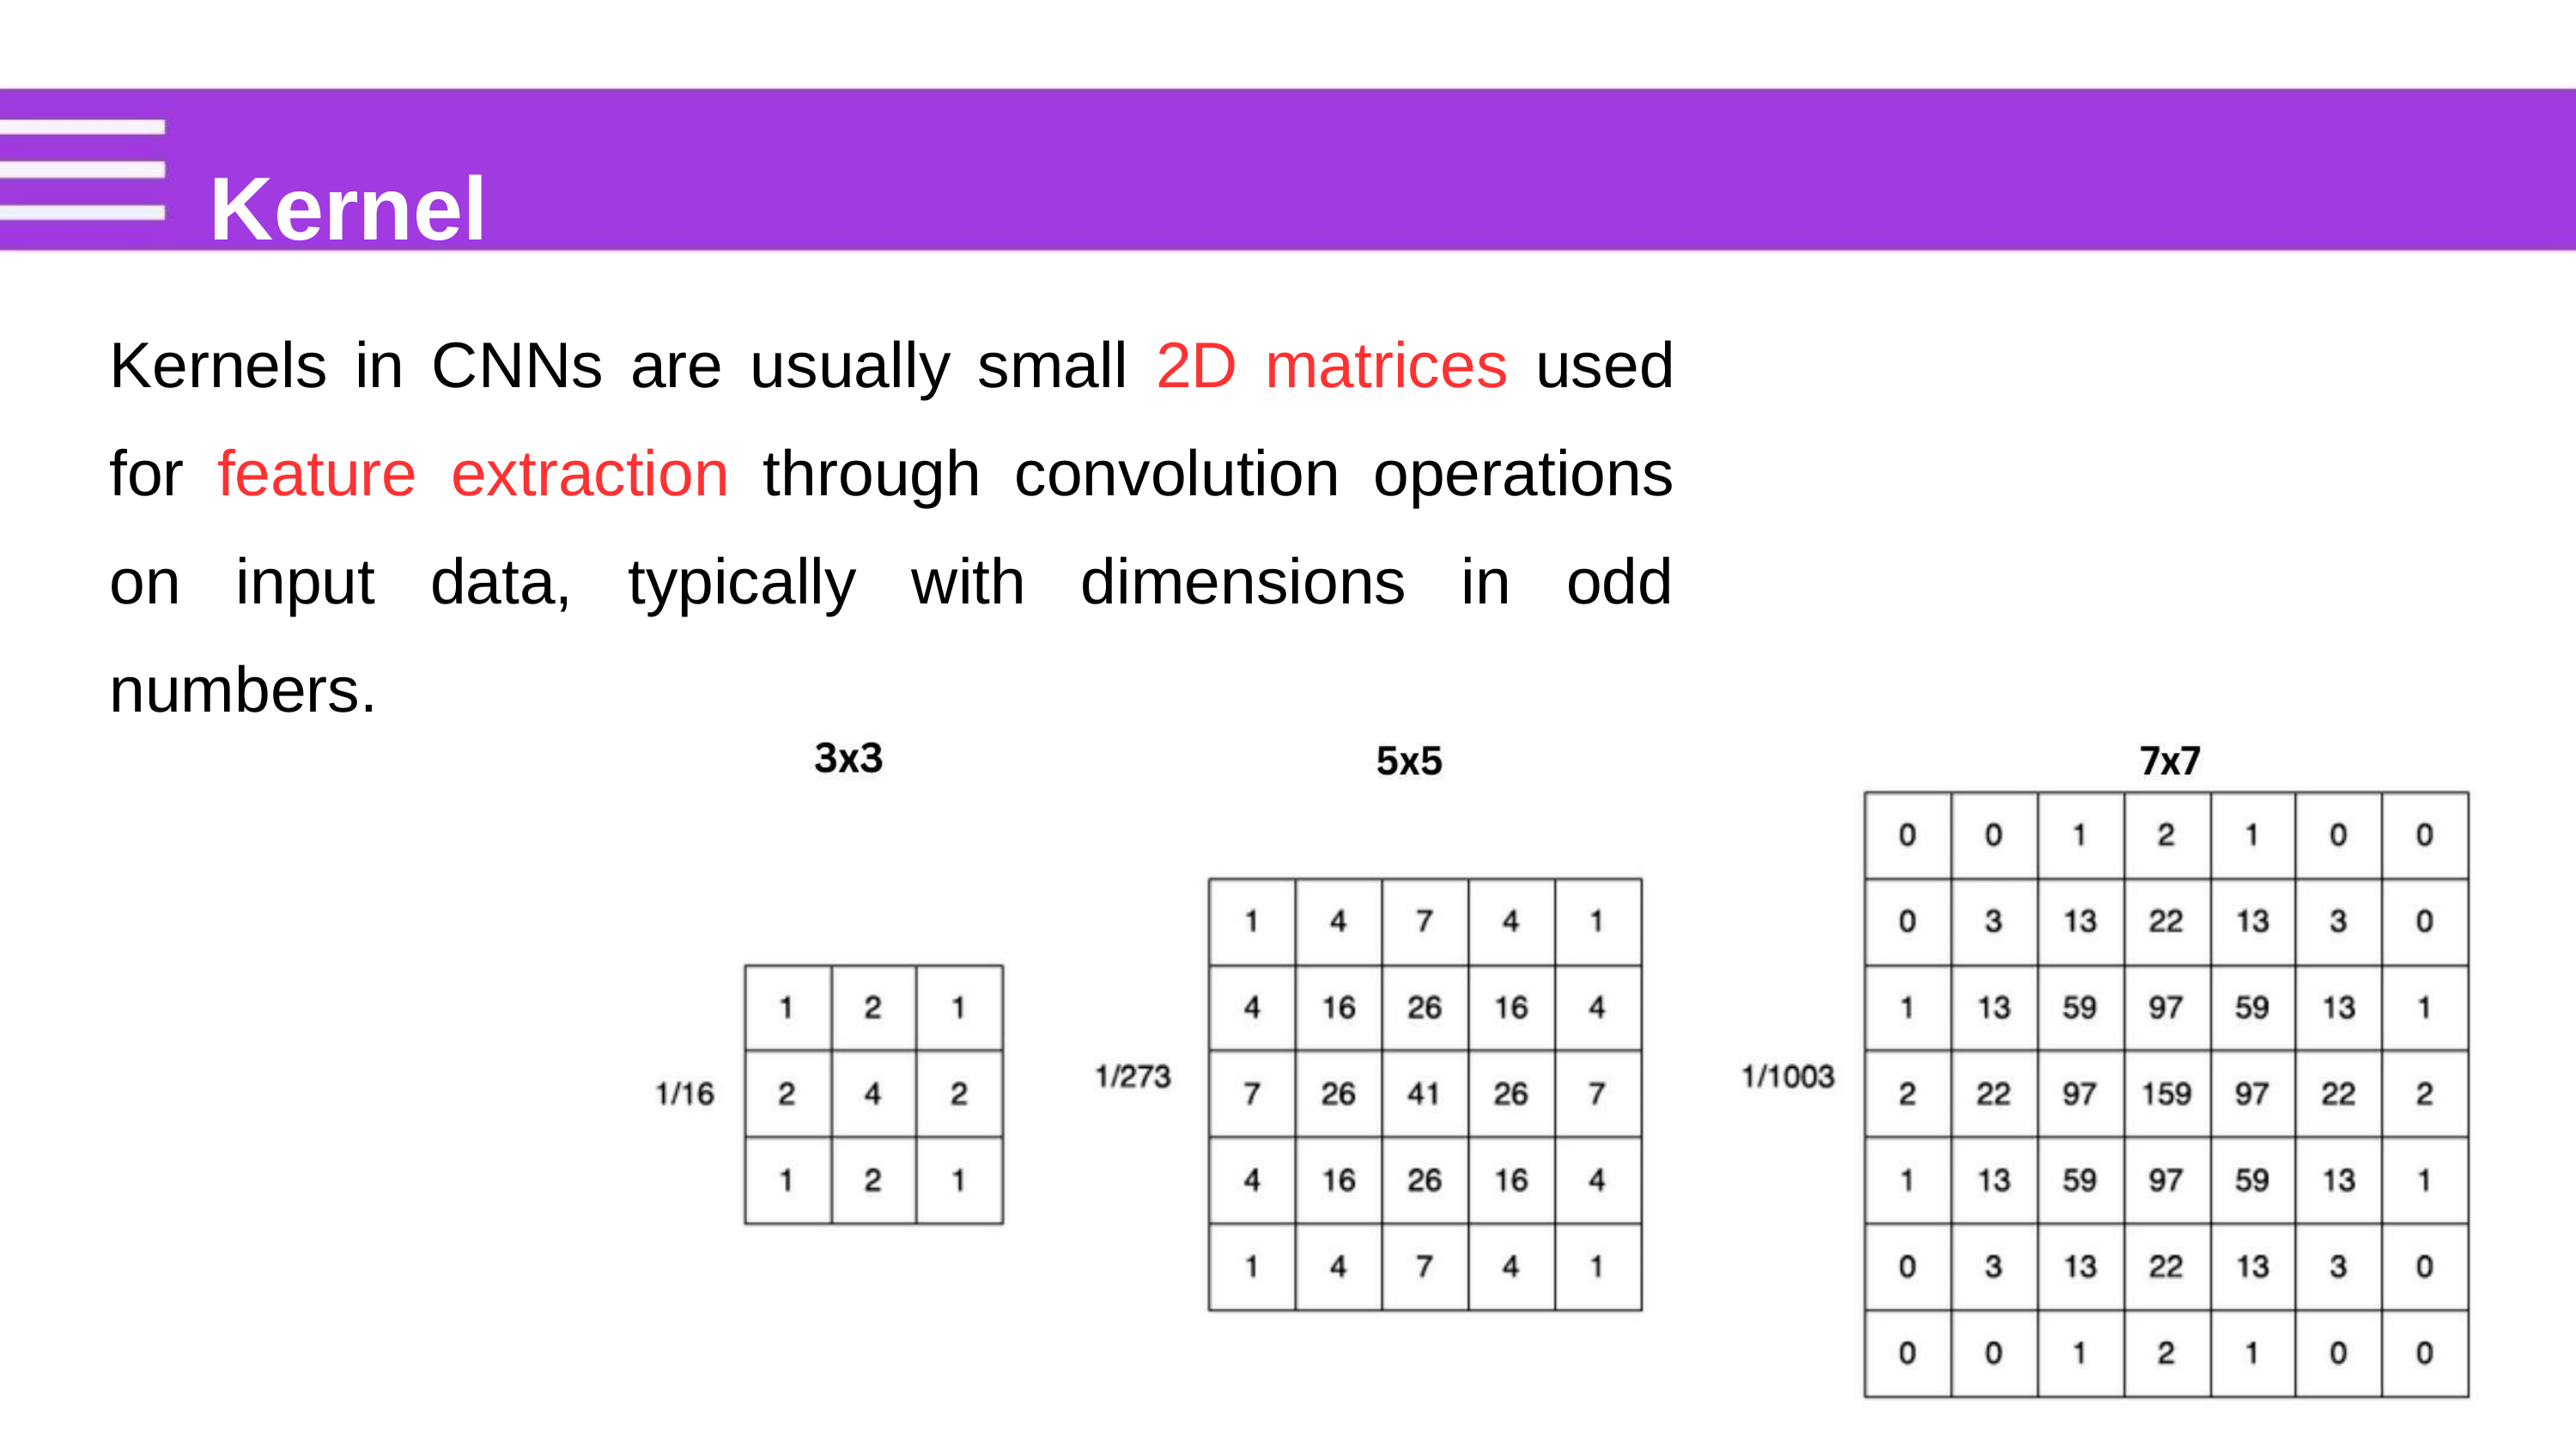

Kernel
Kernels in CNNs are usually small 2D matrices used for feature extraction through convolution operations on input data, typically with dimensions in odd numbers.